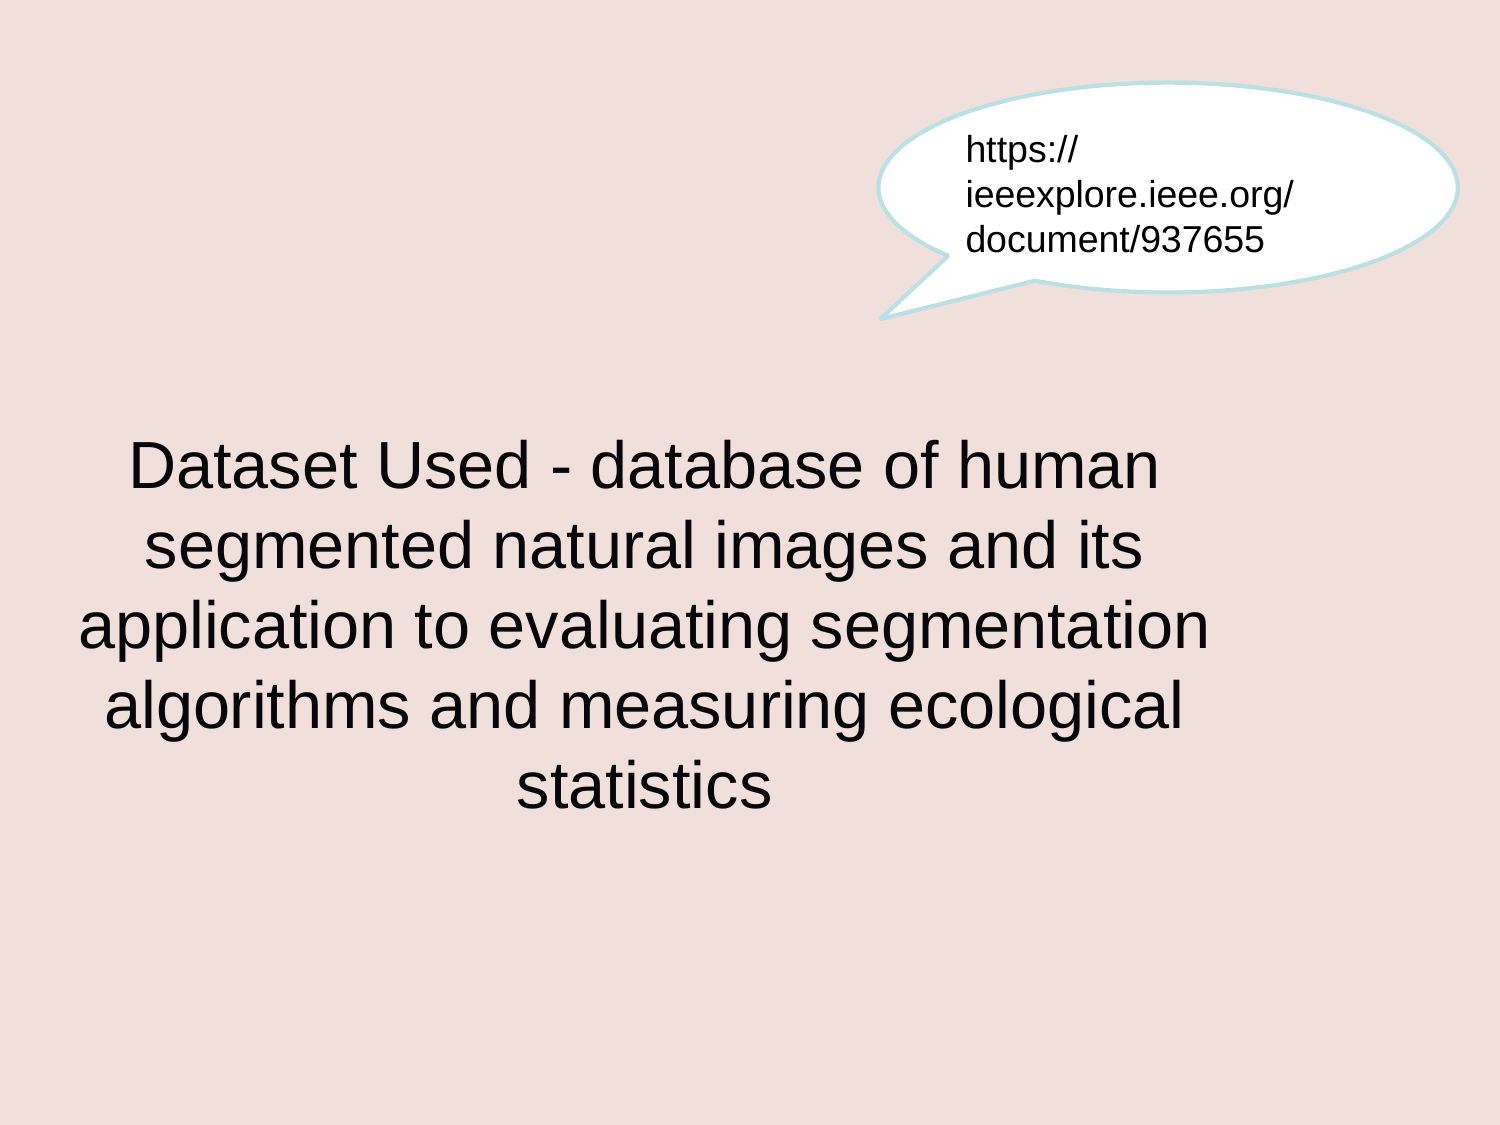

https://ieeexplore.ieee.org/document/937655
# Dataset Used - database of human segmented natural images and its application to evaluating segmentation algorithms and measuring ecological statistics
31